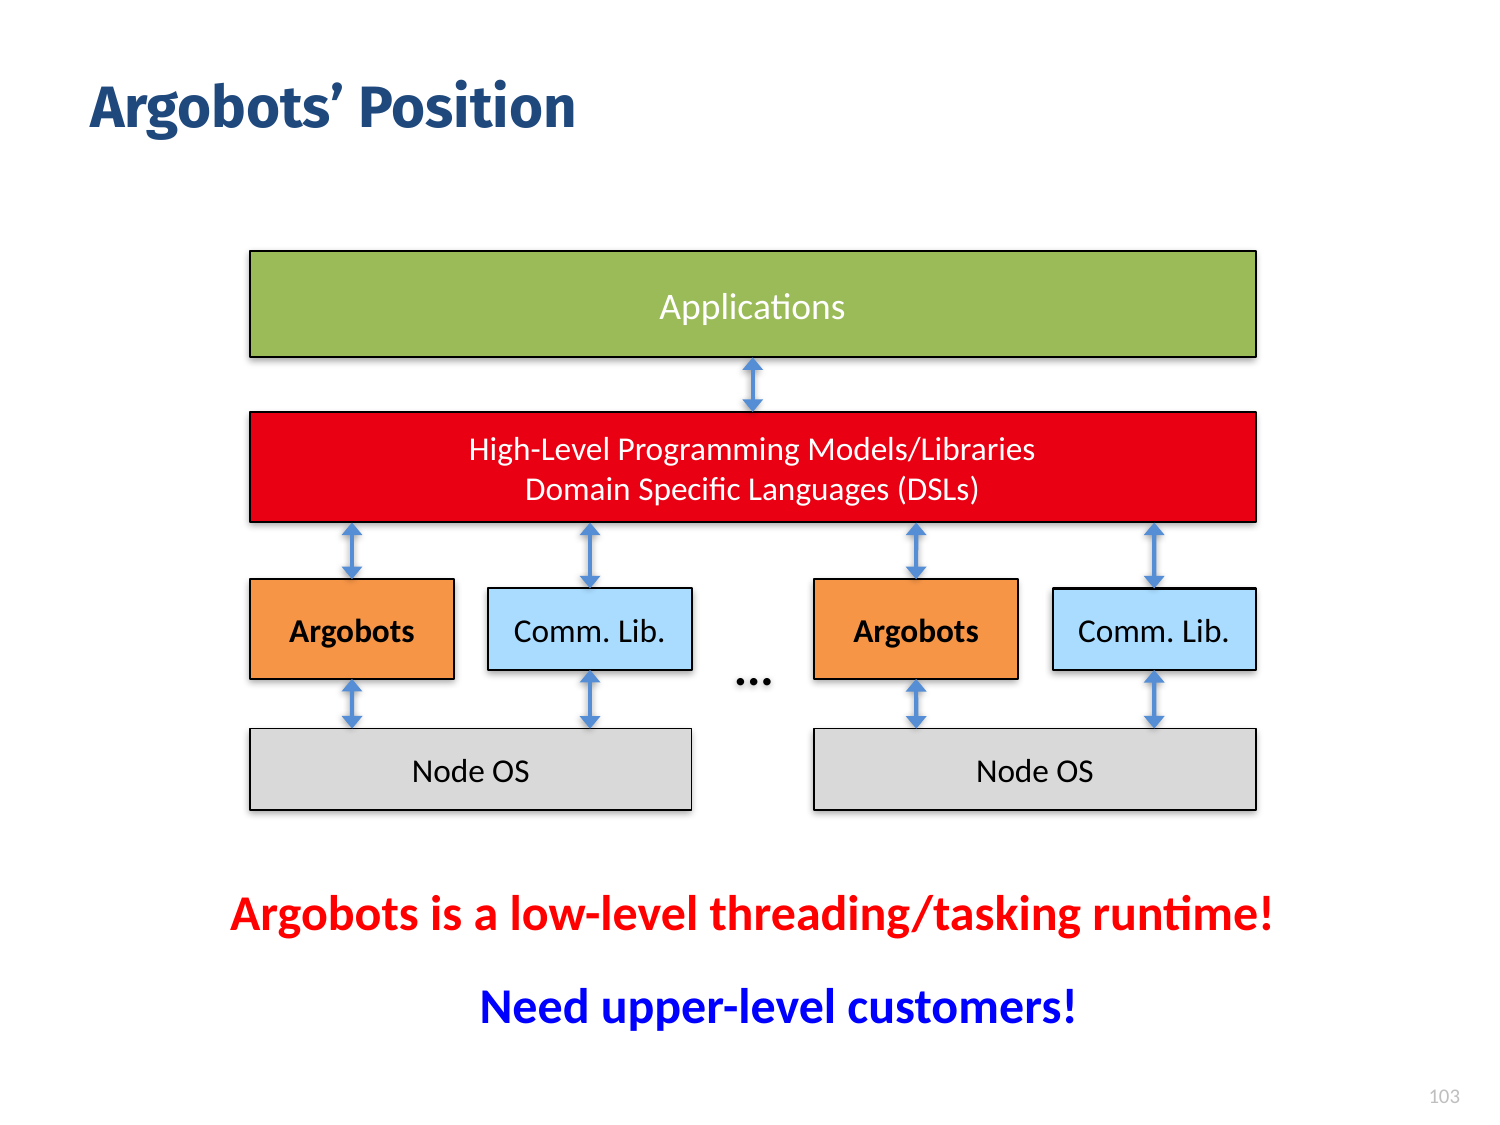

# Argobots’ Position
Applications
High-Level Programming Models/Libraries
Domain Specific Languages (DSLs)
Argobots
Argobots
Comm. Lib.
Comm. Lib.
...
Node OS
Node OS
Argobots is a low-level threading/tasking runtime!
Need upper-level customers!
103